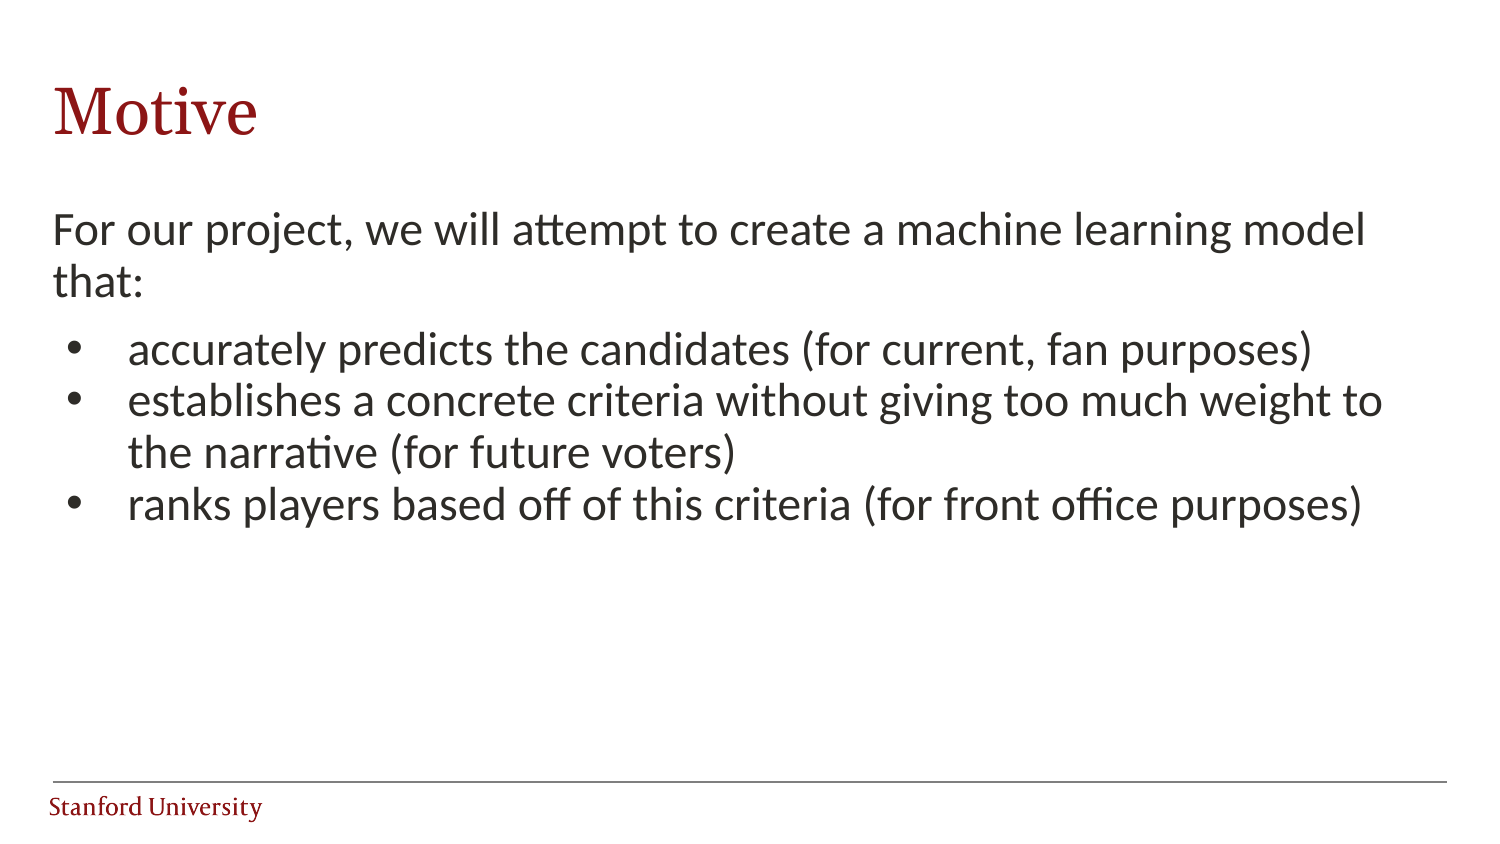

# Motive
For our project, we will attempt to create a machine learning model that:
accurately predicts the candidates (for current, fan purposes)
establishes a concrete criteria without giving too much weight to the narrative (for future voters)
ranks players based off of this criteria (for front office purposes)